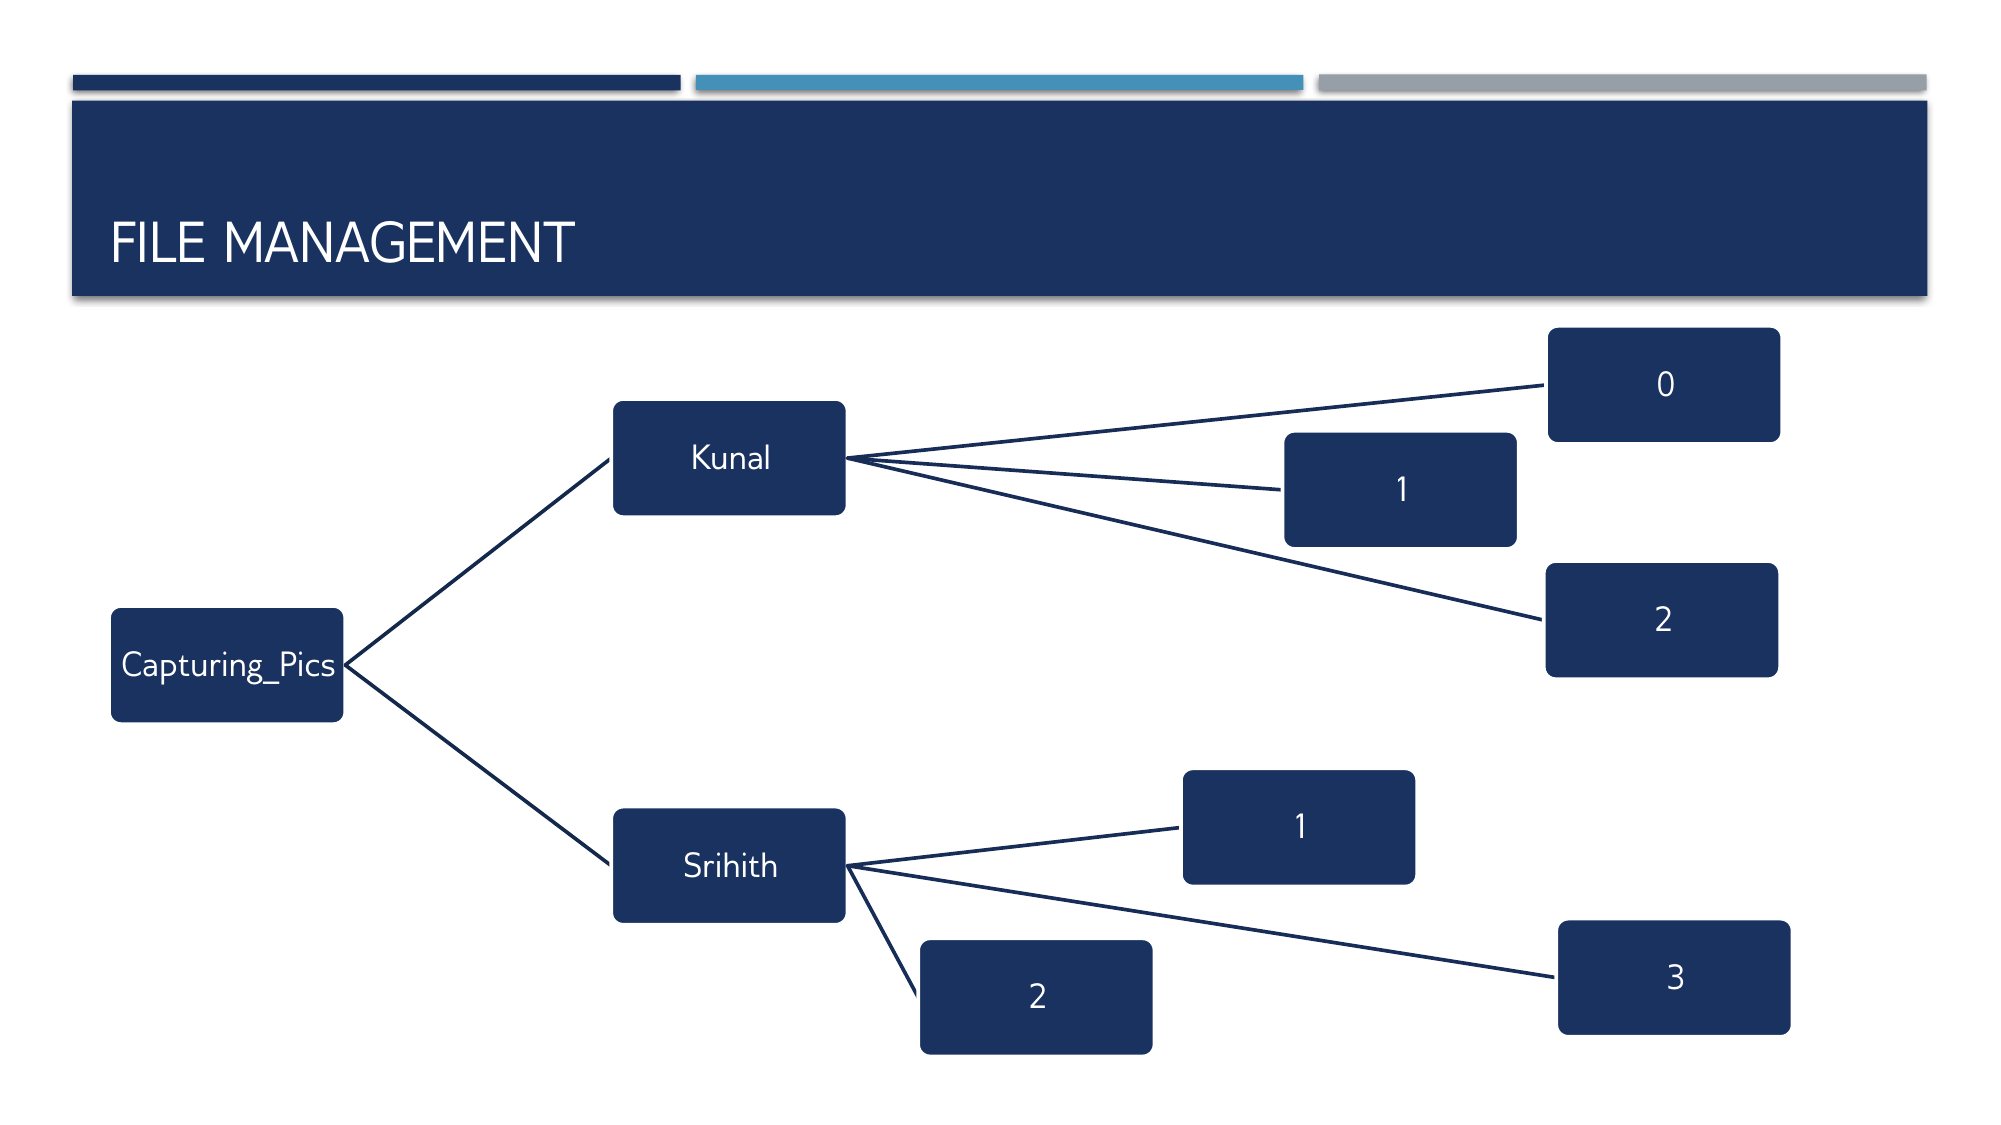

# File Management
Capturing_Pics

Kunal

0

1

2

Srihith

1

2

3